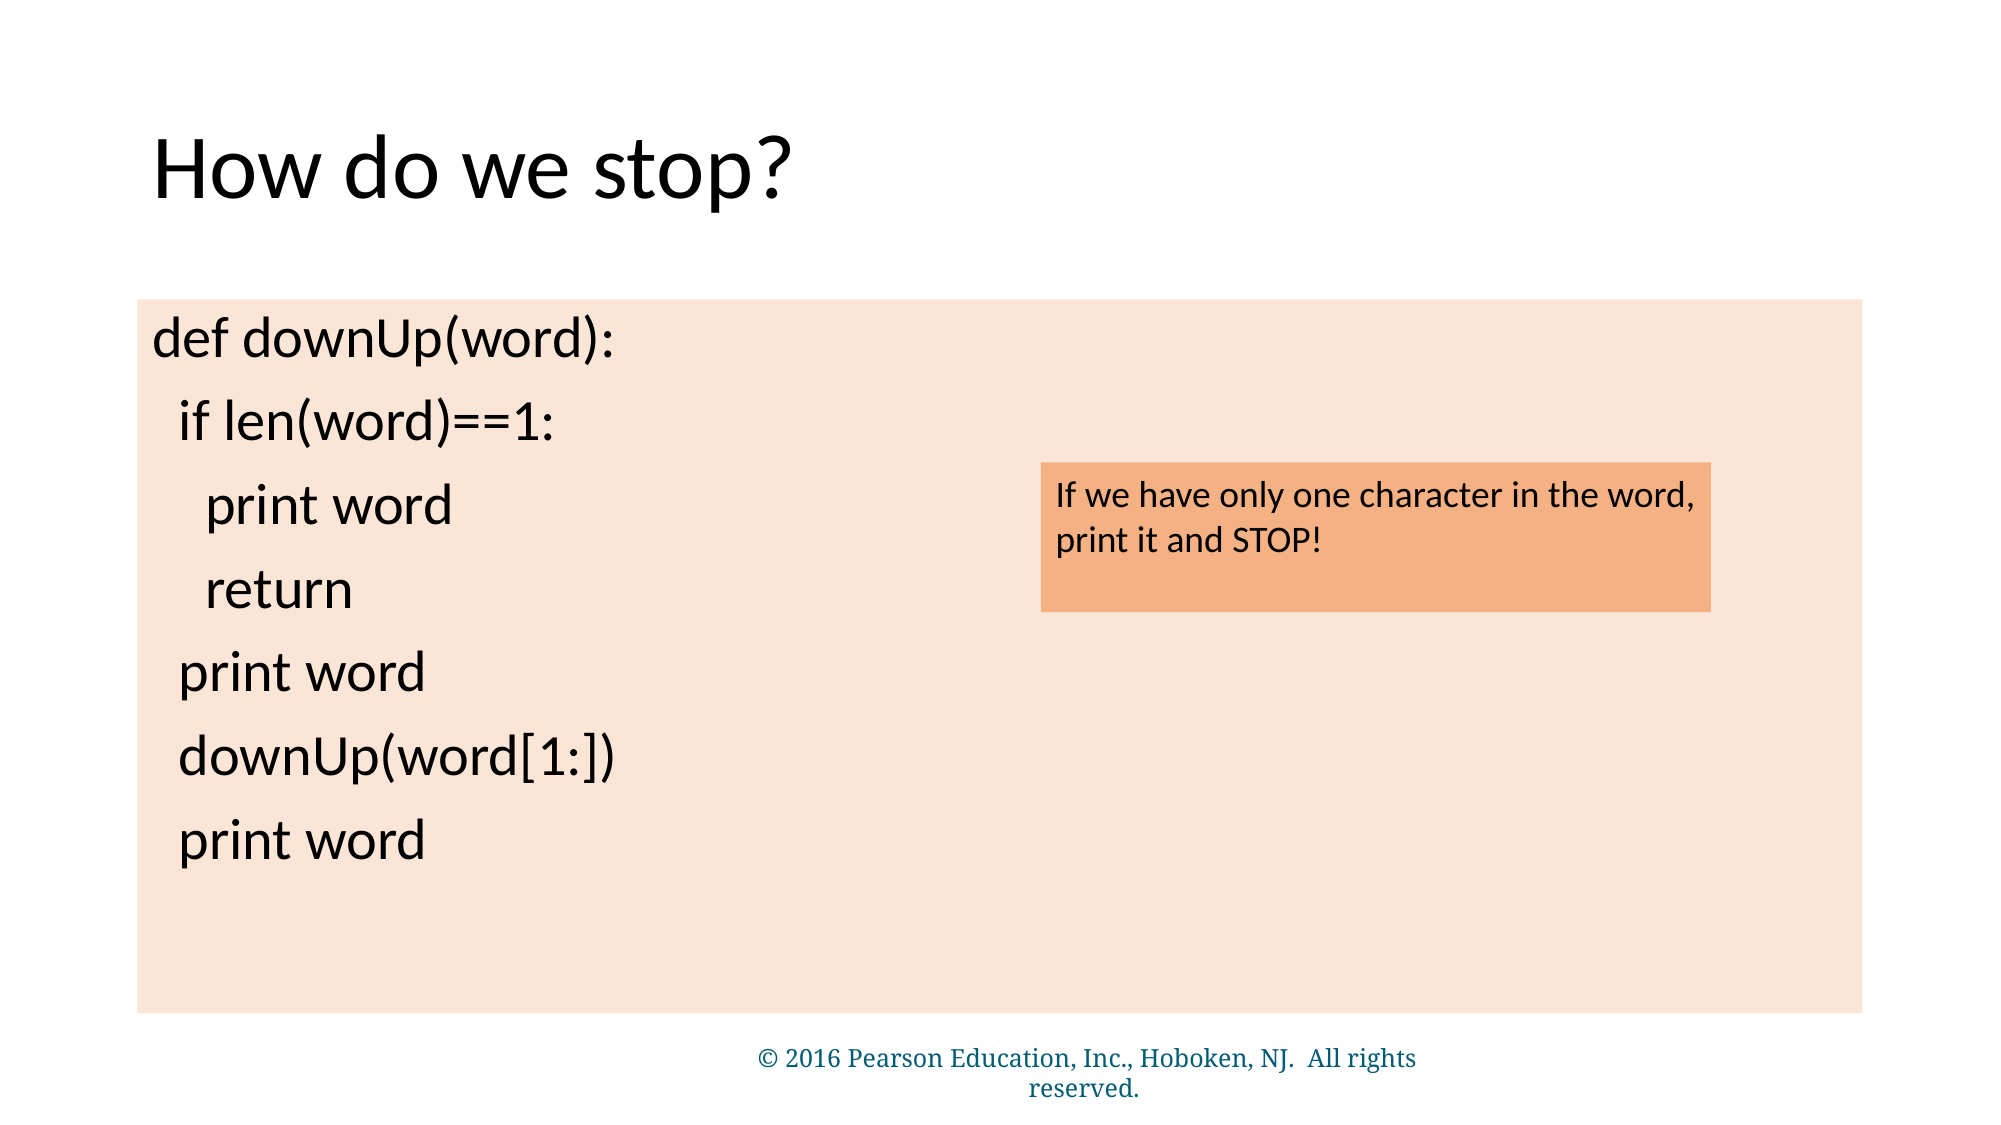

# How do we stop?
def downUp(word):
  if len(word)==1:
    print word
    return
  print word
  downUp(word[1:])
  print word
If we have only one character in the word,
print it and STOP!

© 2016 Pearson Education, Inc., Hoboken, NJ.  All rights reserved.